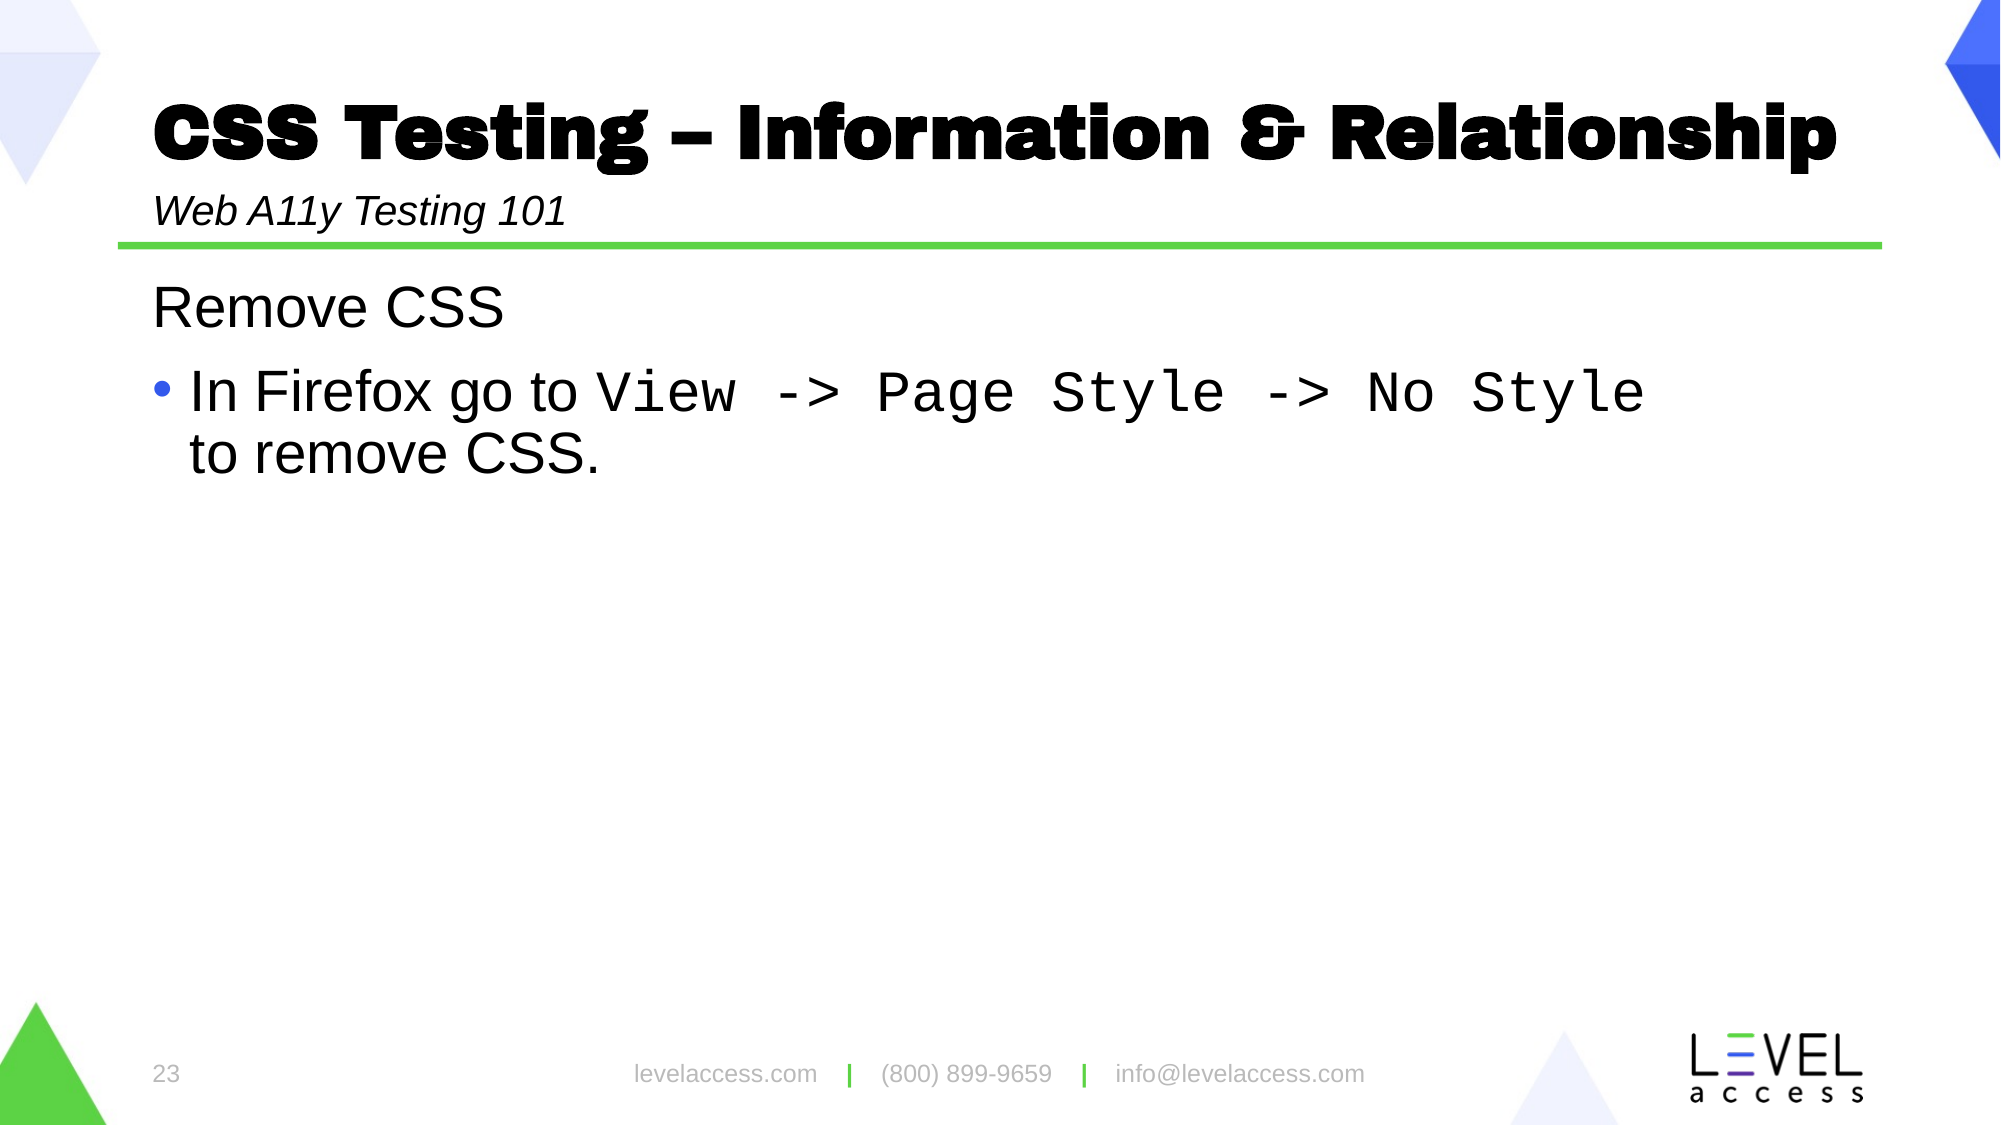

# CSS Testing – Information & Relationship
Web A11y Testing 101
Remove CSS
In Firefox go to View -> Page Style -> No Style to remove CSS.
levelaccess.com    |    (800) 899-9659    |    info@levelaccess.com
23